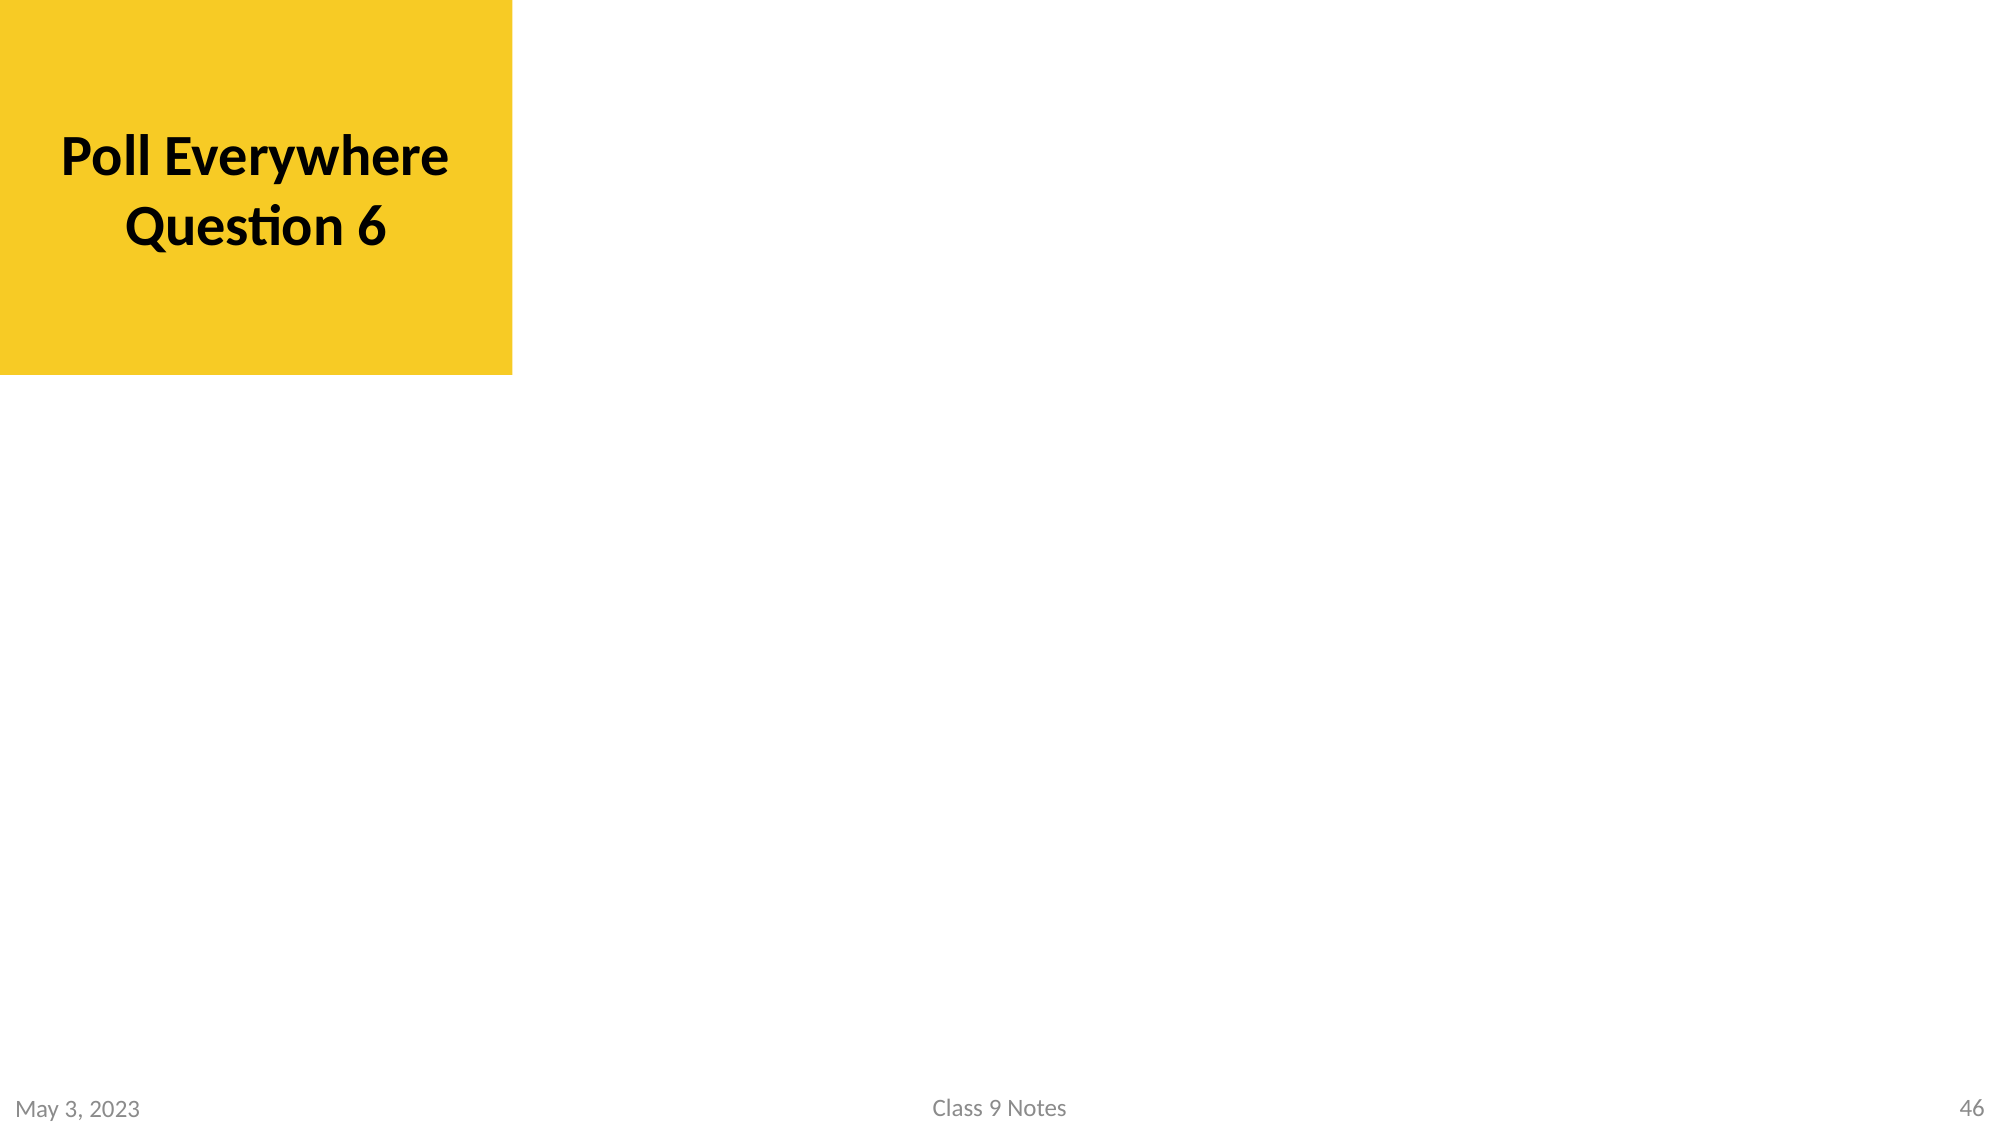

Poll Everywhere Question 6
46
Class 9 Notes
May 3, 2023